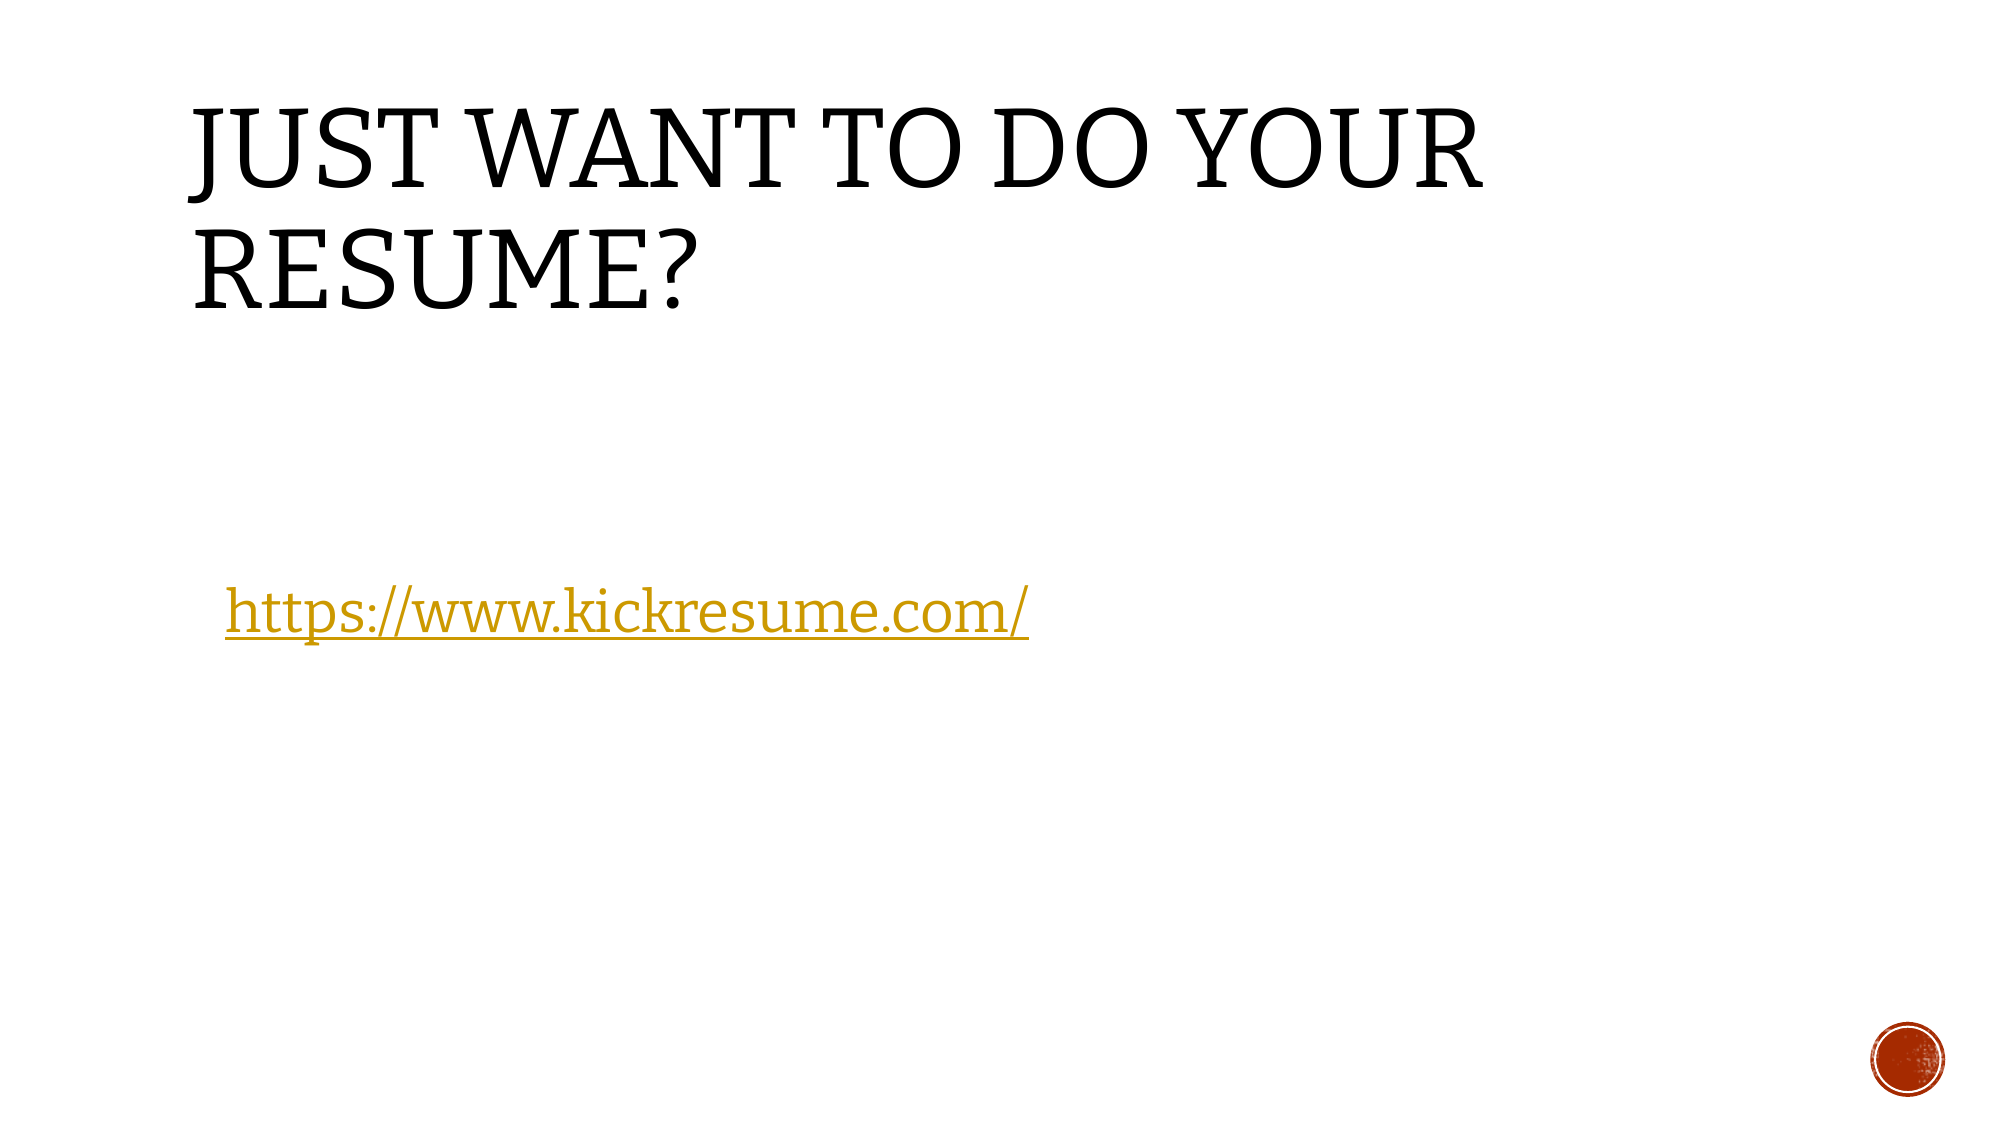

# just want to do your resume?
https://www.kickresume.com/